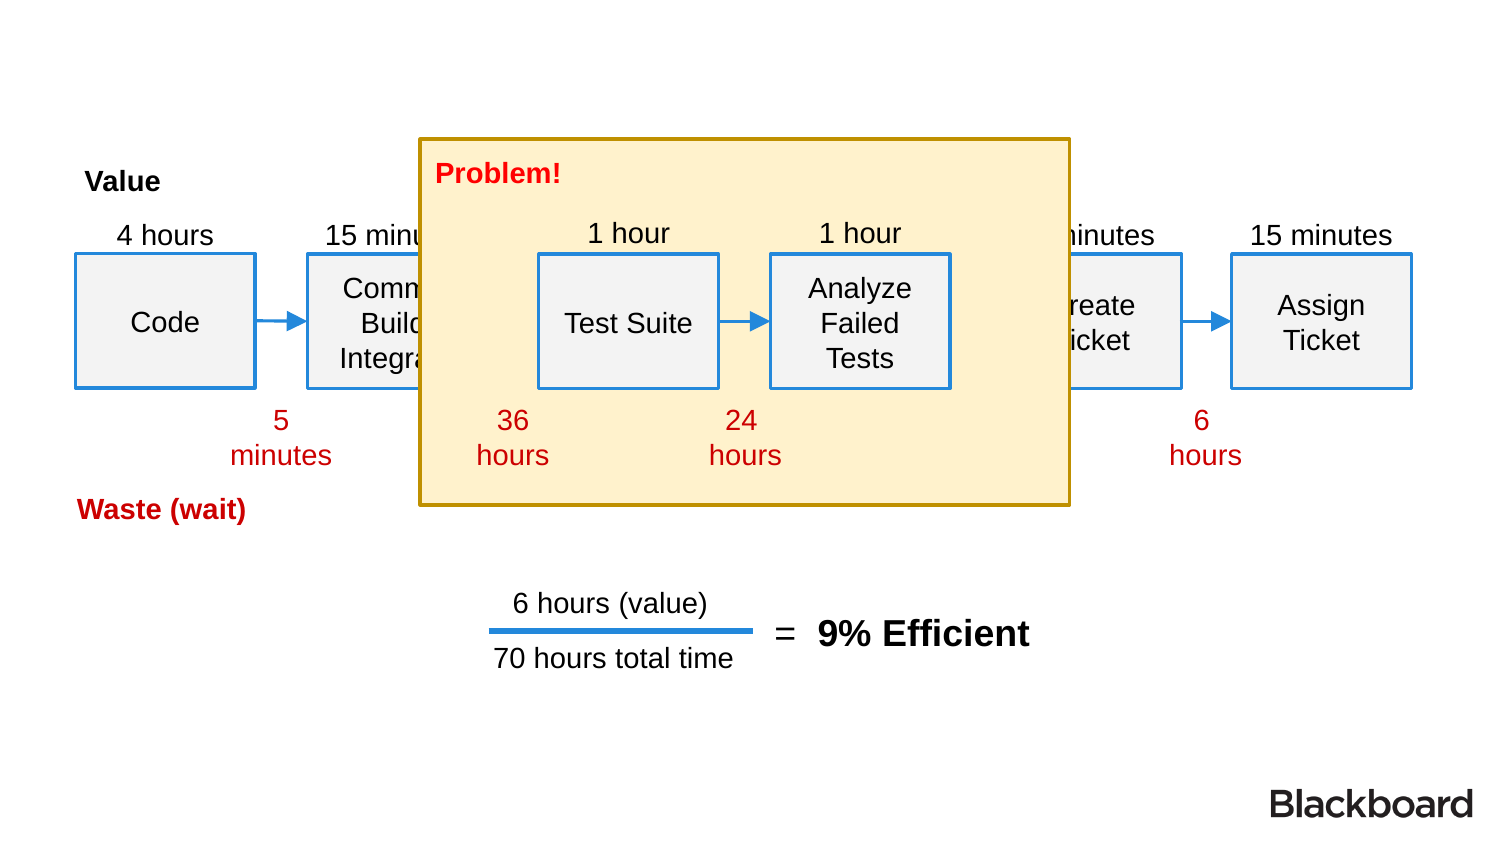

Problem!
Value
1 hour
1 hour
4 hours
15 minutes
5 minutes
15 minutes
Code
Commit/
Build/
Integrate
Test Suite
Analyze Failed Tests
Create
Ticket
Assign
Ticket

5 minutes
36
hours
24
hours
5 minutes

6
hours

Waste (wait)
 6 hours (value)
 =  9% Efficient
70 hours total time